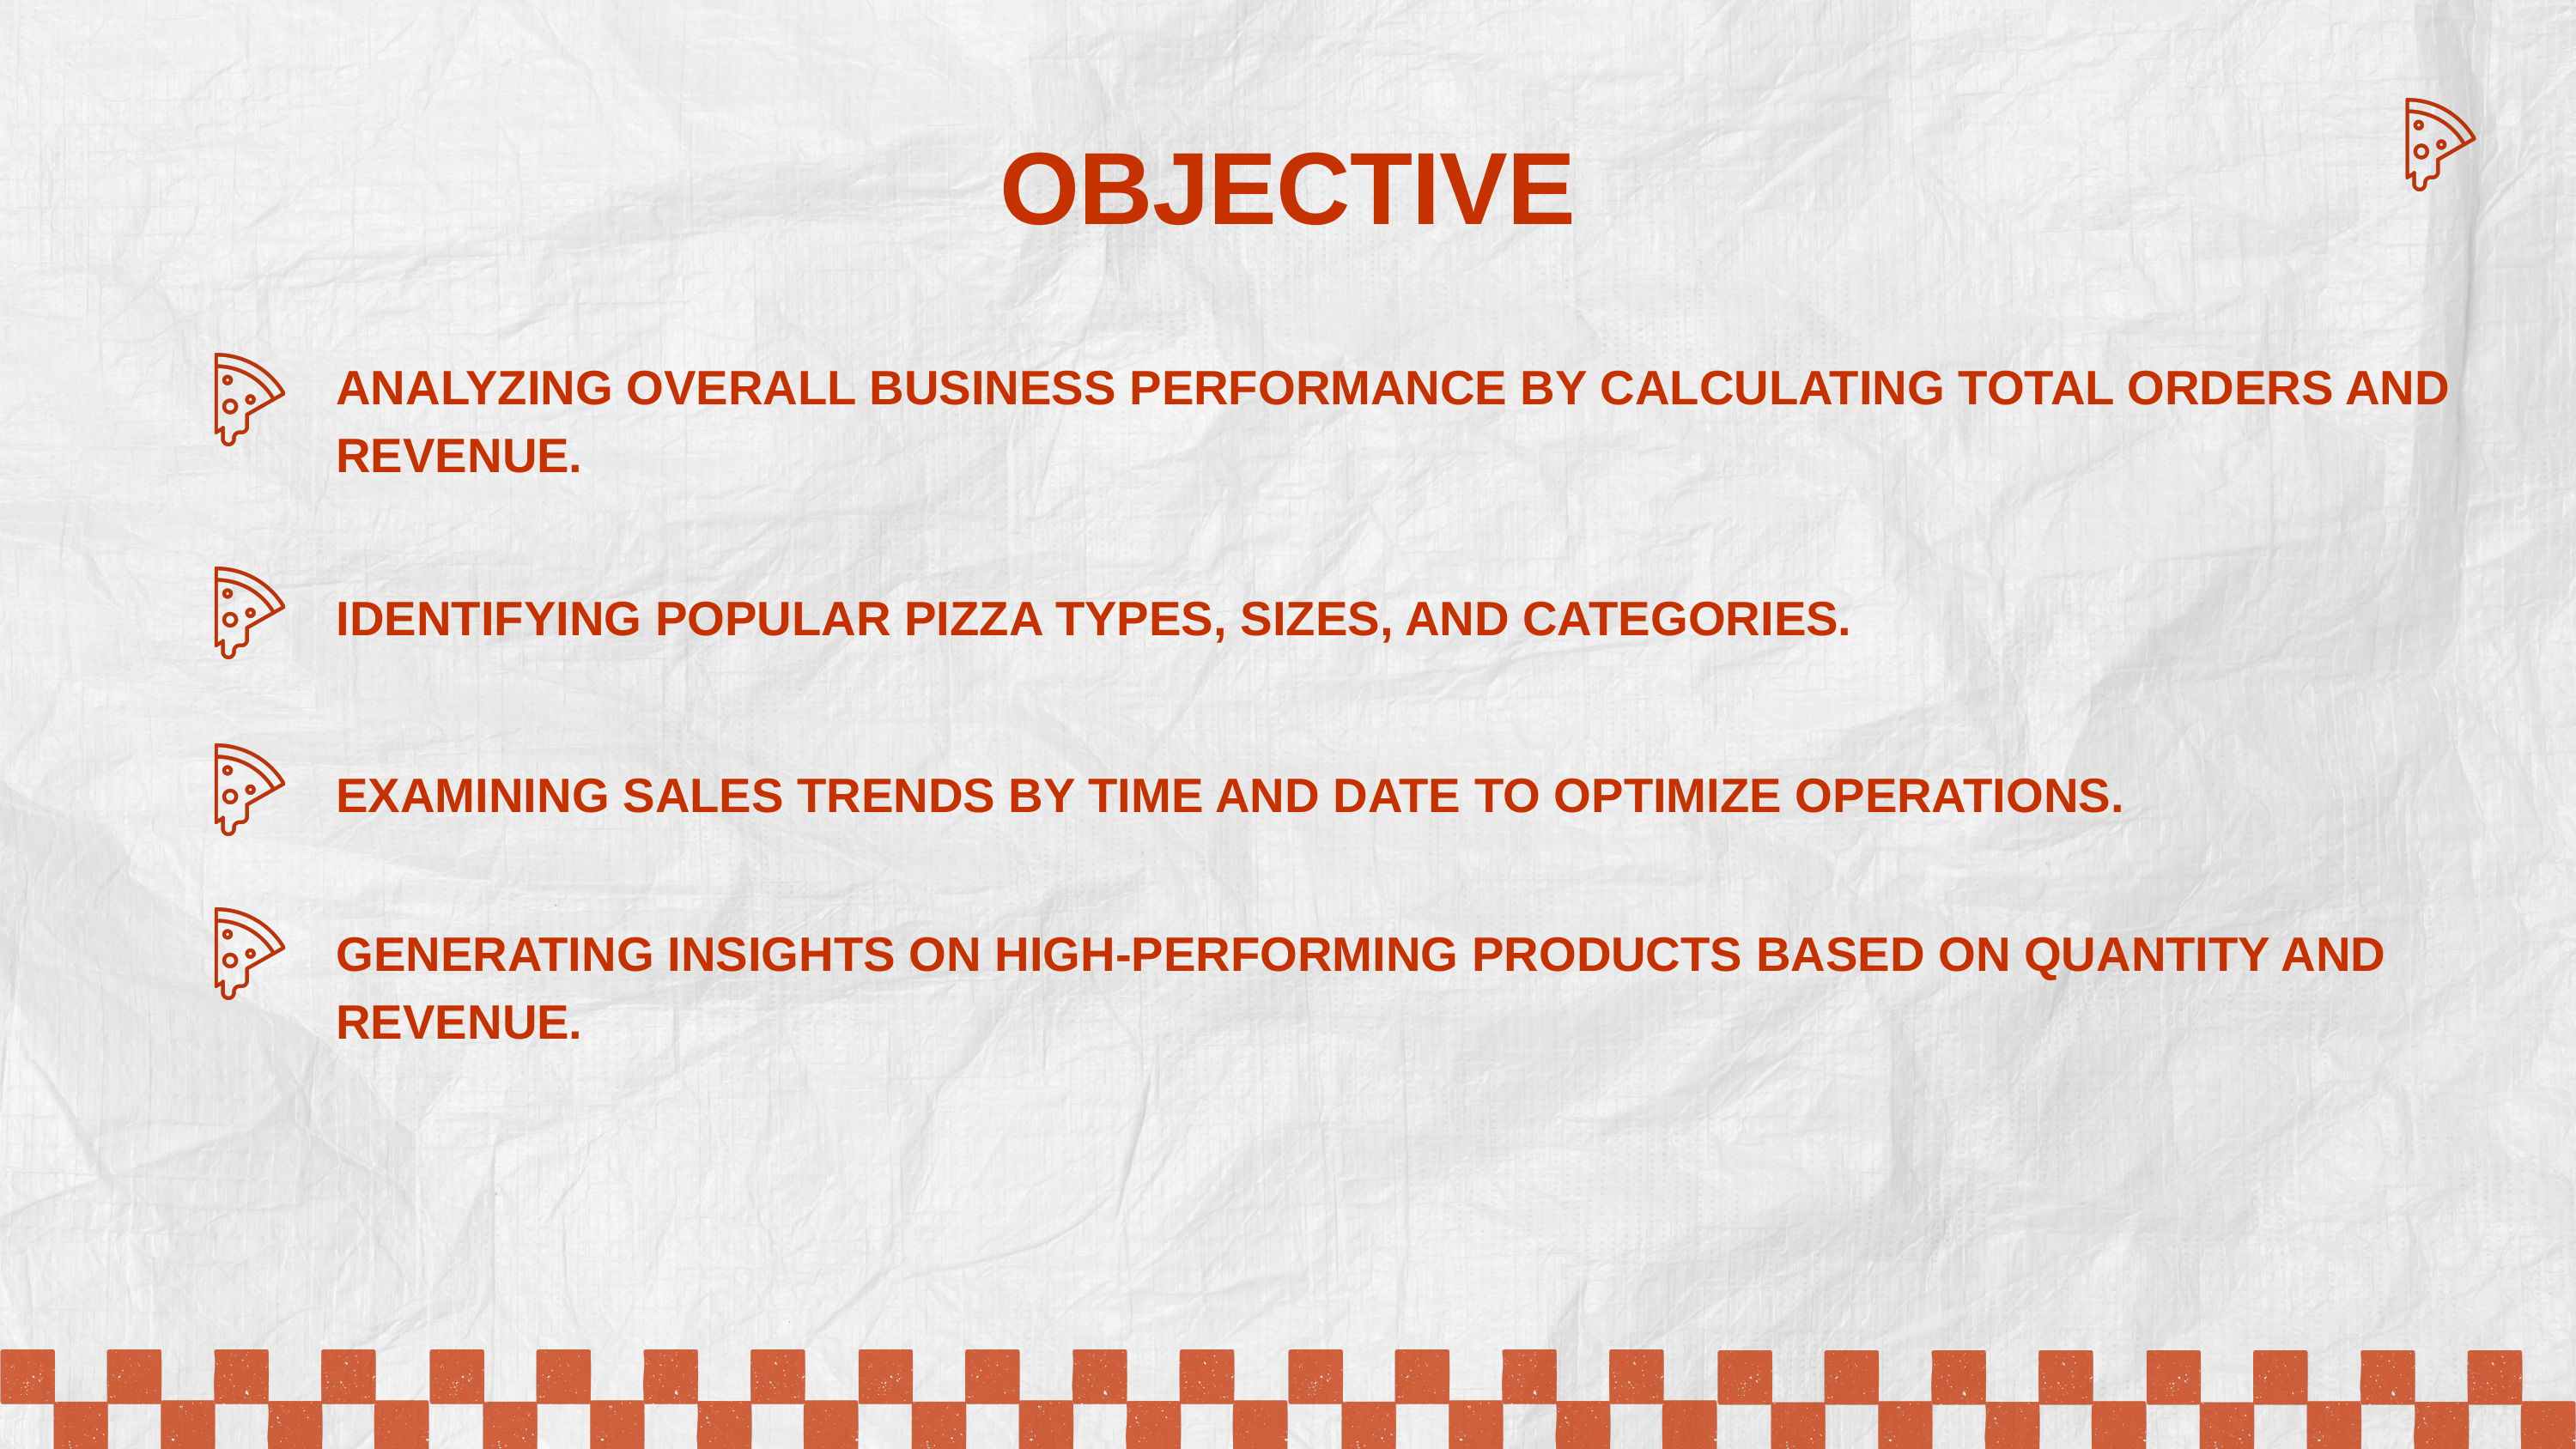

OBJECTIVE
ANALYZING OVERALL BUSINESS PERFORMANCE BY CALCULATING TOTAL ORDERS AND REVENUE.

IDENTIFYING POPULAR PIZZA TYPES, SIZES, AND CATEGORIES.

EXAMINING SALES TRENDS BY TIME AND DATE TO OPTIMIZE OPERATIONS.

GENERATING INSIGHTS ON HIGH-PERFORMING PRODUCTS BASED ON QUANTITY AND REVENUE.